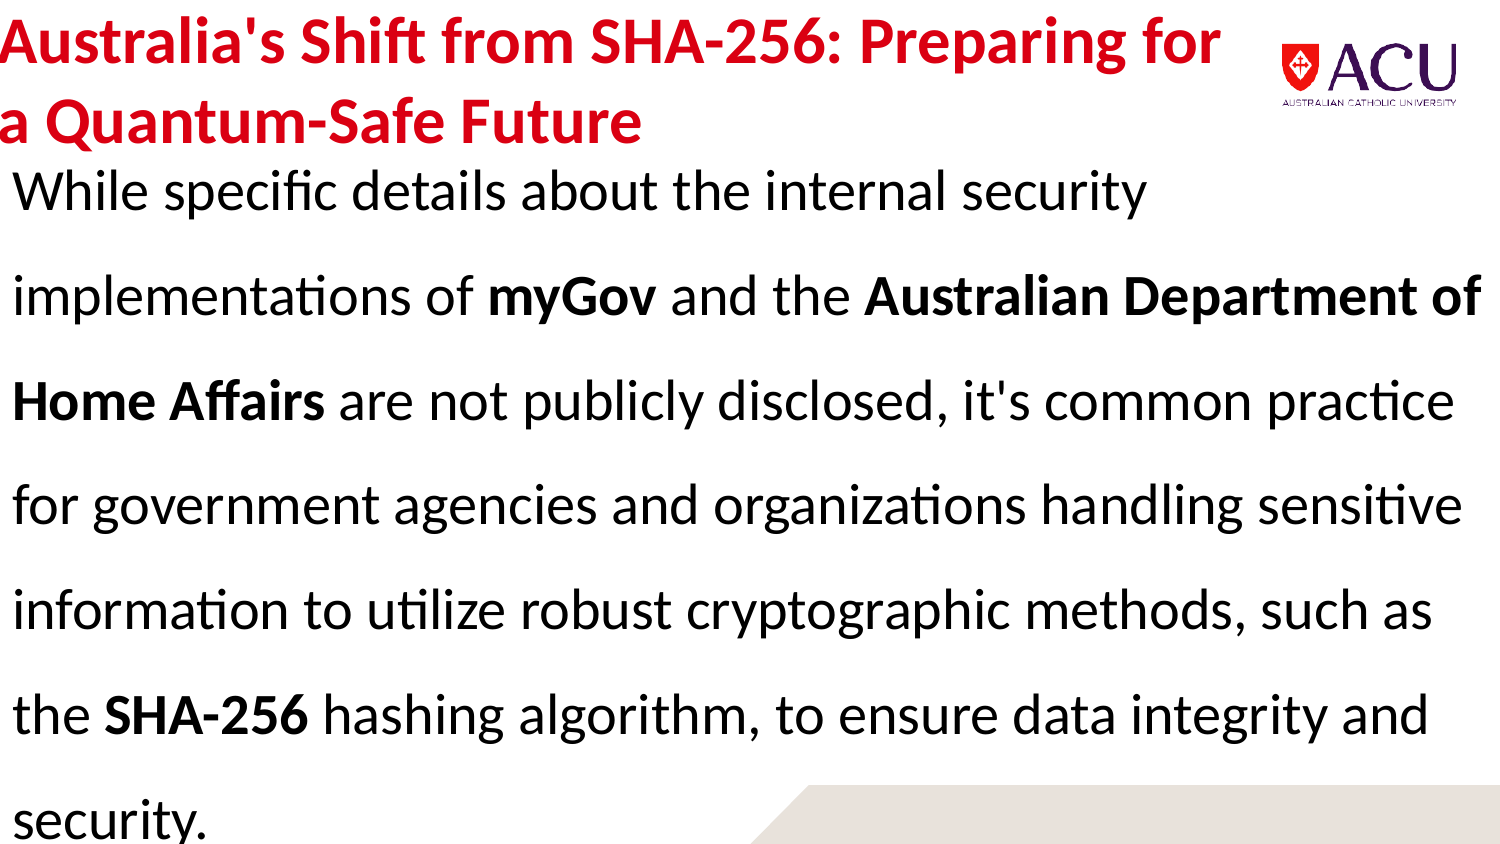

# Australia's Shift from SHA-256: Preparing for a Quantum-Safe Future
While specific details about the internal security implementations of myGov and the Australian Department of Home Affairs are not publicly disclosed, it's common practice for government agencies and organizations handling sensitive information to utilize robust cryptographic methods, such as the SHA-256 hashing algorithm, to ensure data integrity and security.